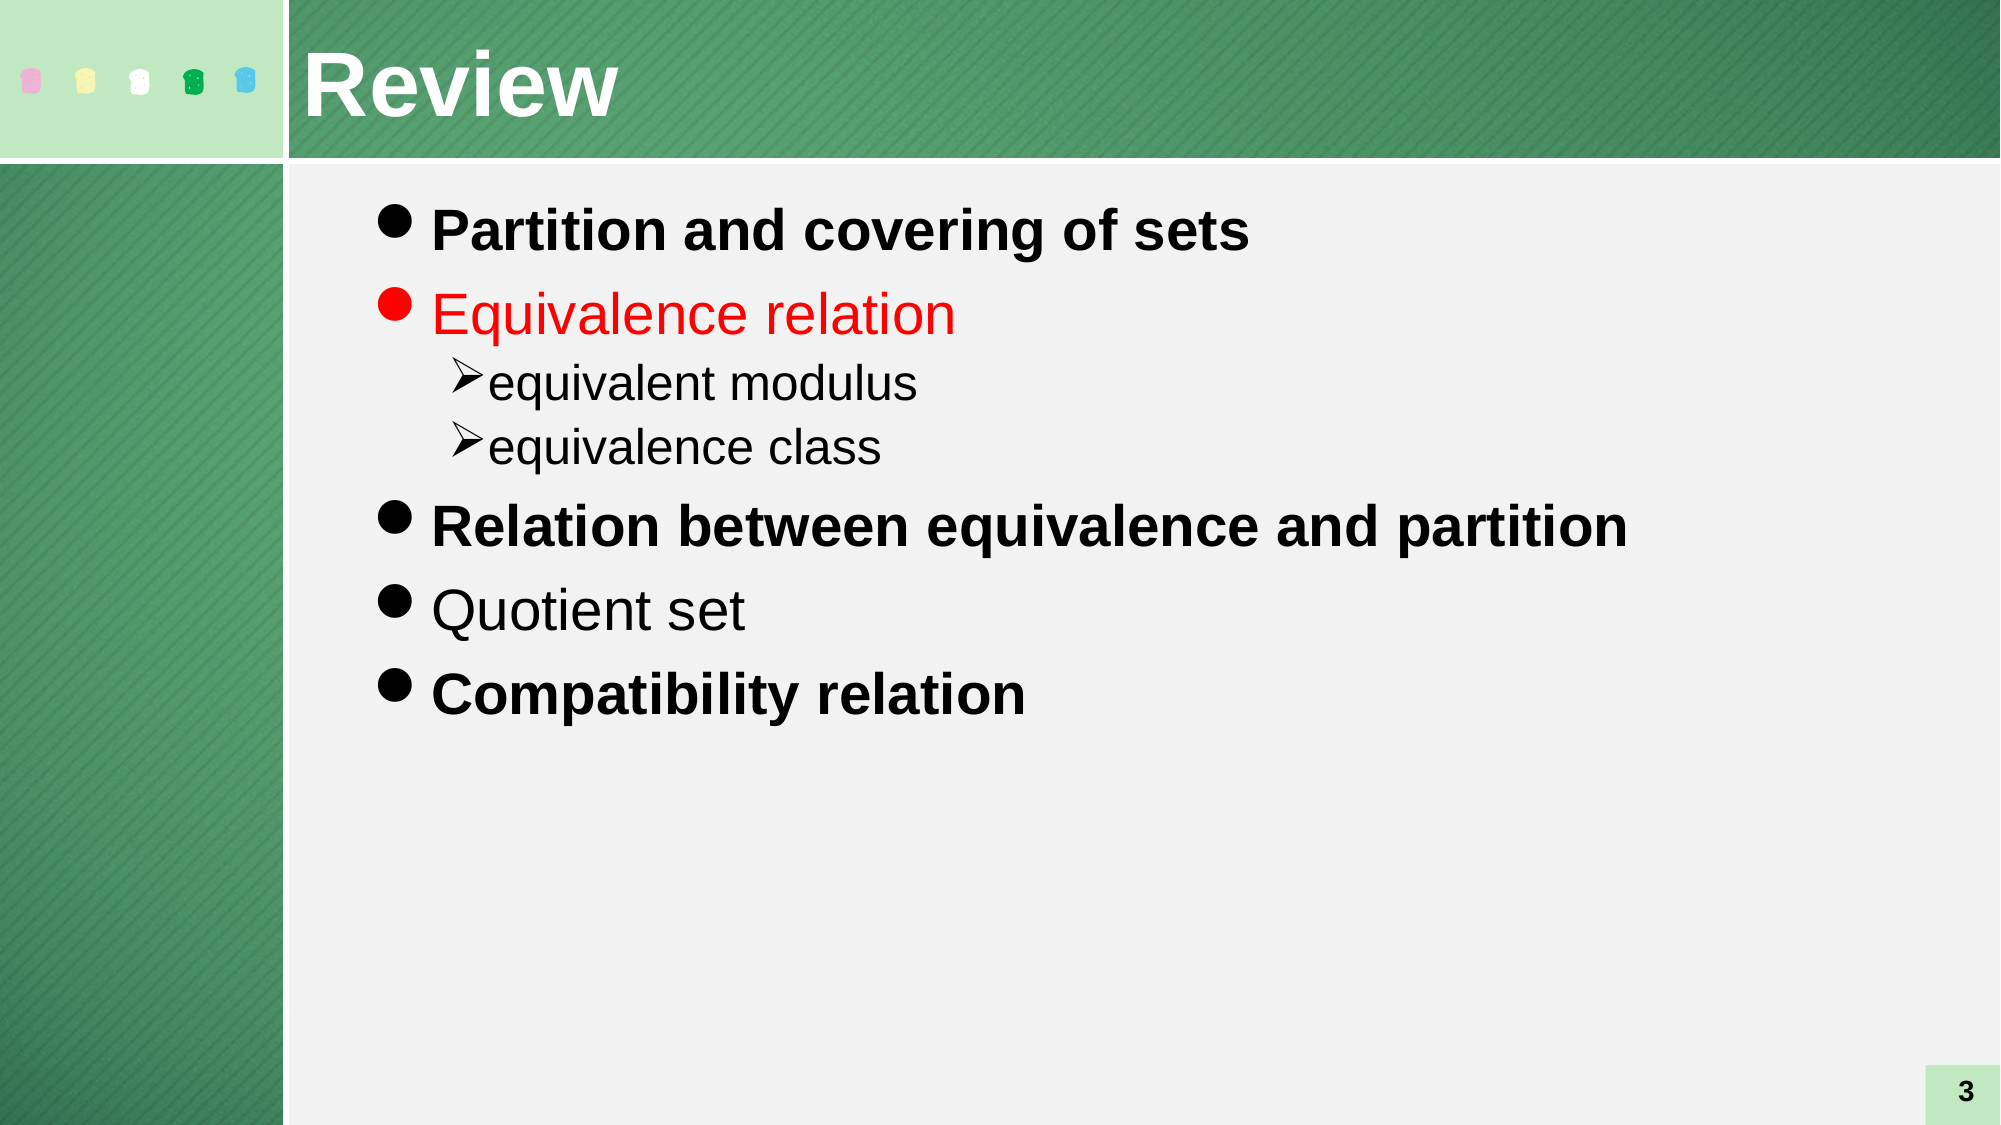

Review

Partition and covering of sets
Equivalence relation
equivalent modulus
equivalence class
Relation between equivalence and partition
Quotient set
Compatibility relation
3